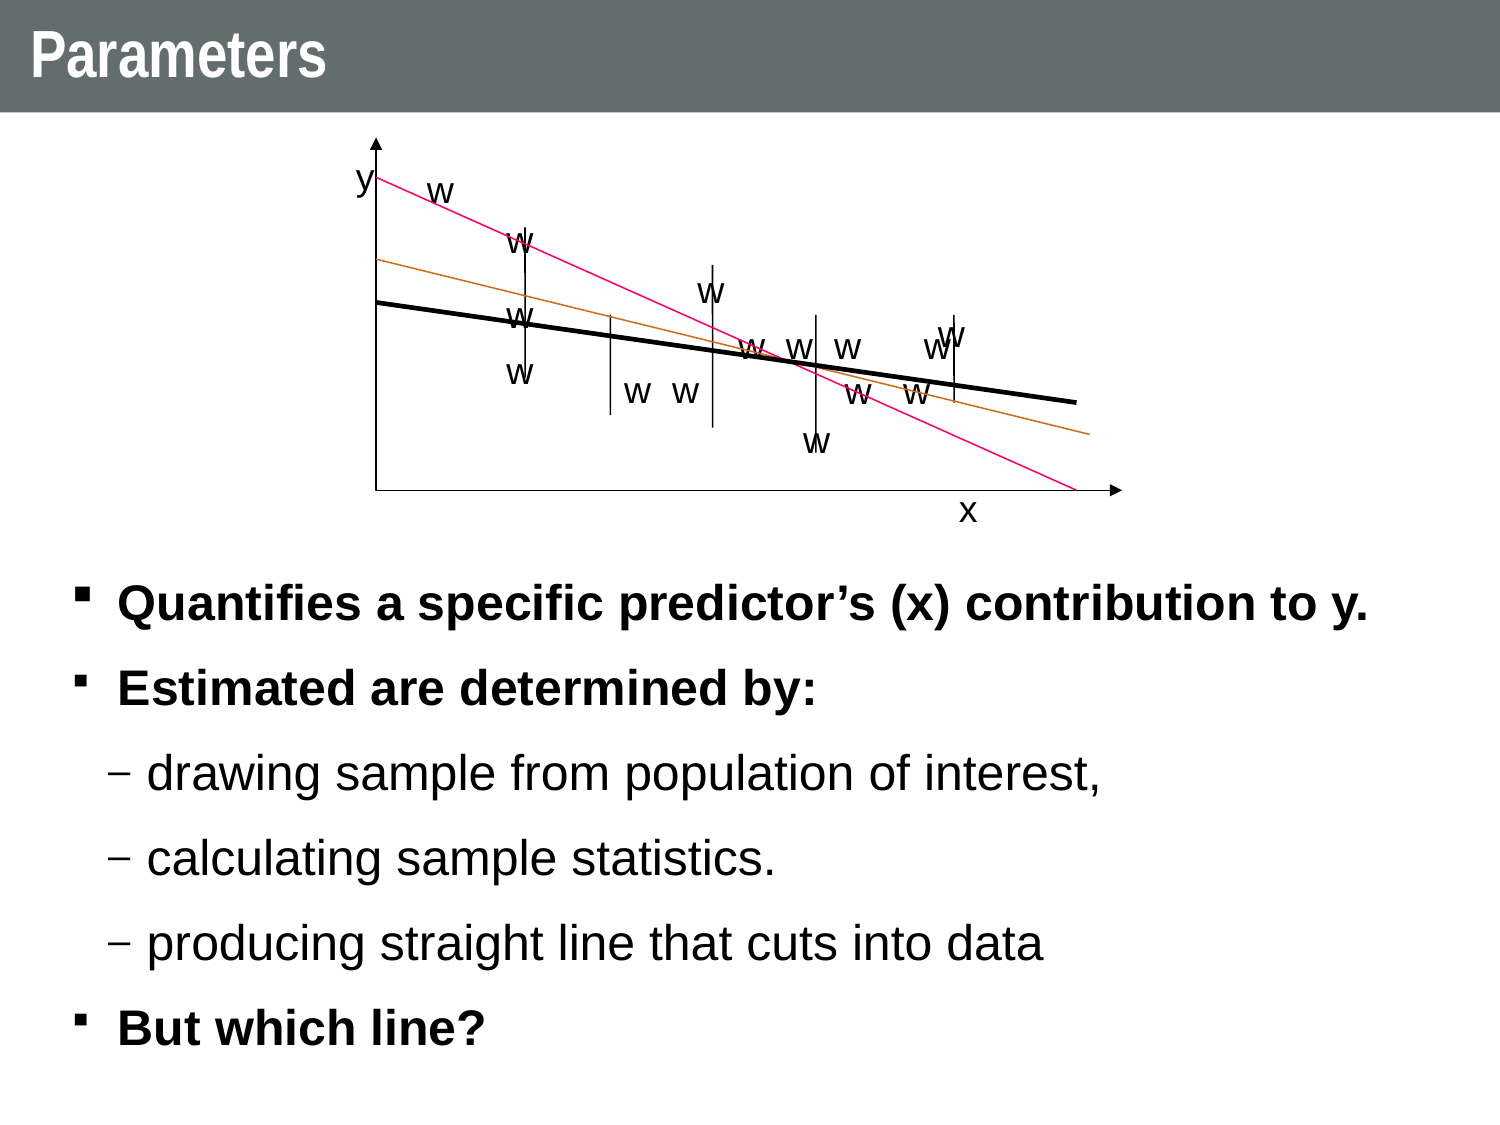

# Parameters

y
w

w

w

w

w
w  w  w      w

w
w  w
w   w
w
x
Quantifies a specific predictor’s (x) contribution to y.
Estimated are determined by:
drawing sample from population of interest,
calculating sample statistics.
producing straight line that cuts into data
But which line?